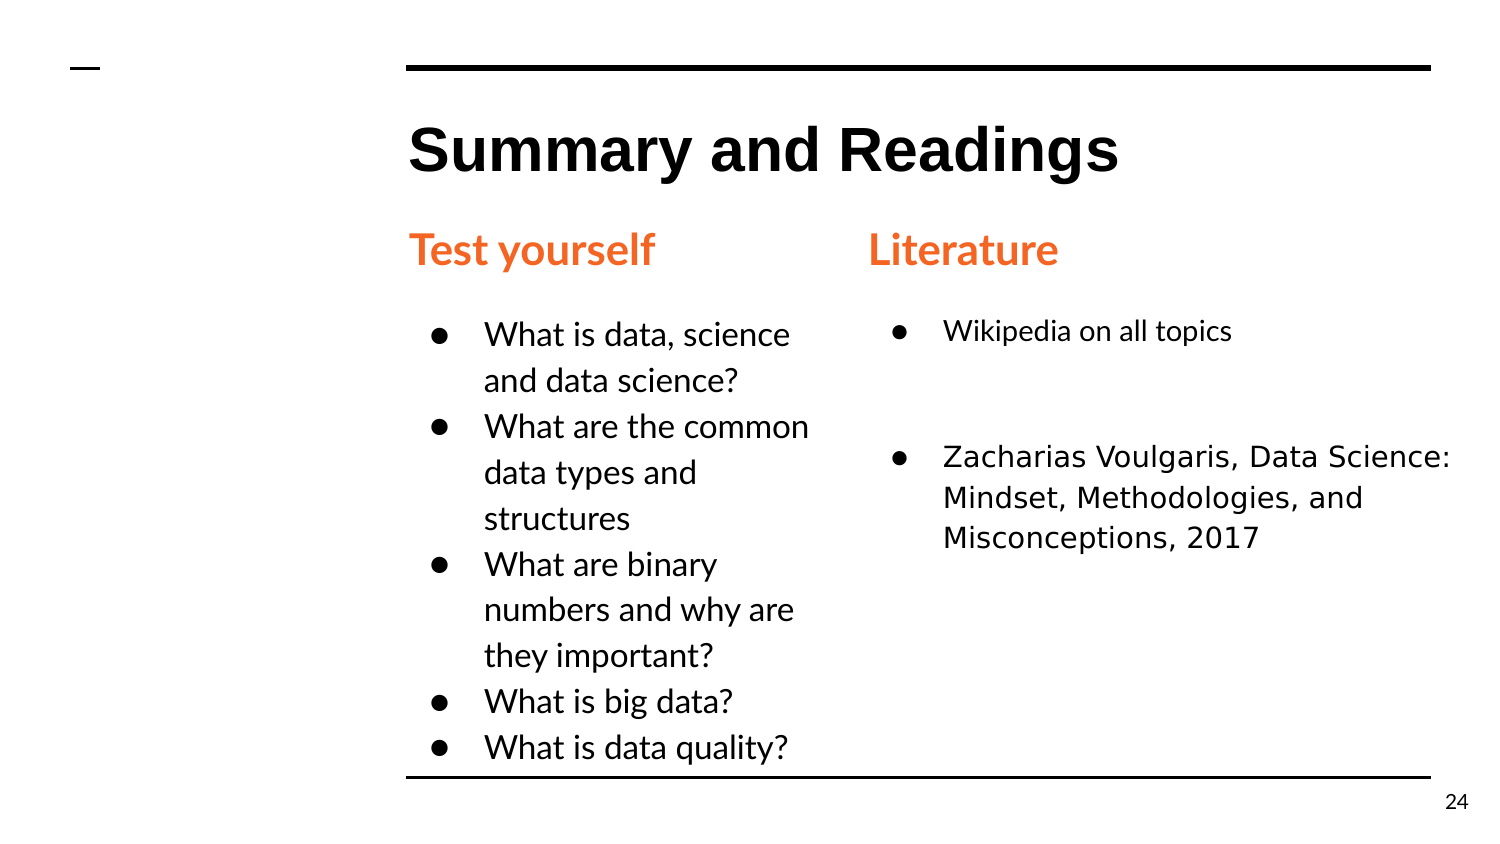

# Summary and Readings
Test yourself
What is data, science and data science?
What are the common data types and structures
What are binary numbers and why are they important?
What is big data?
What is data quality?

Literature
Wikipedia on all topics

Zacharias Voulgaris, Data Science: Mindset, Methodologies, and Misconceptions, 2017

24